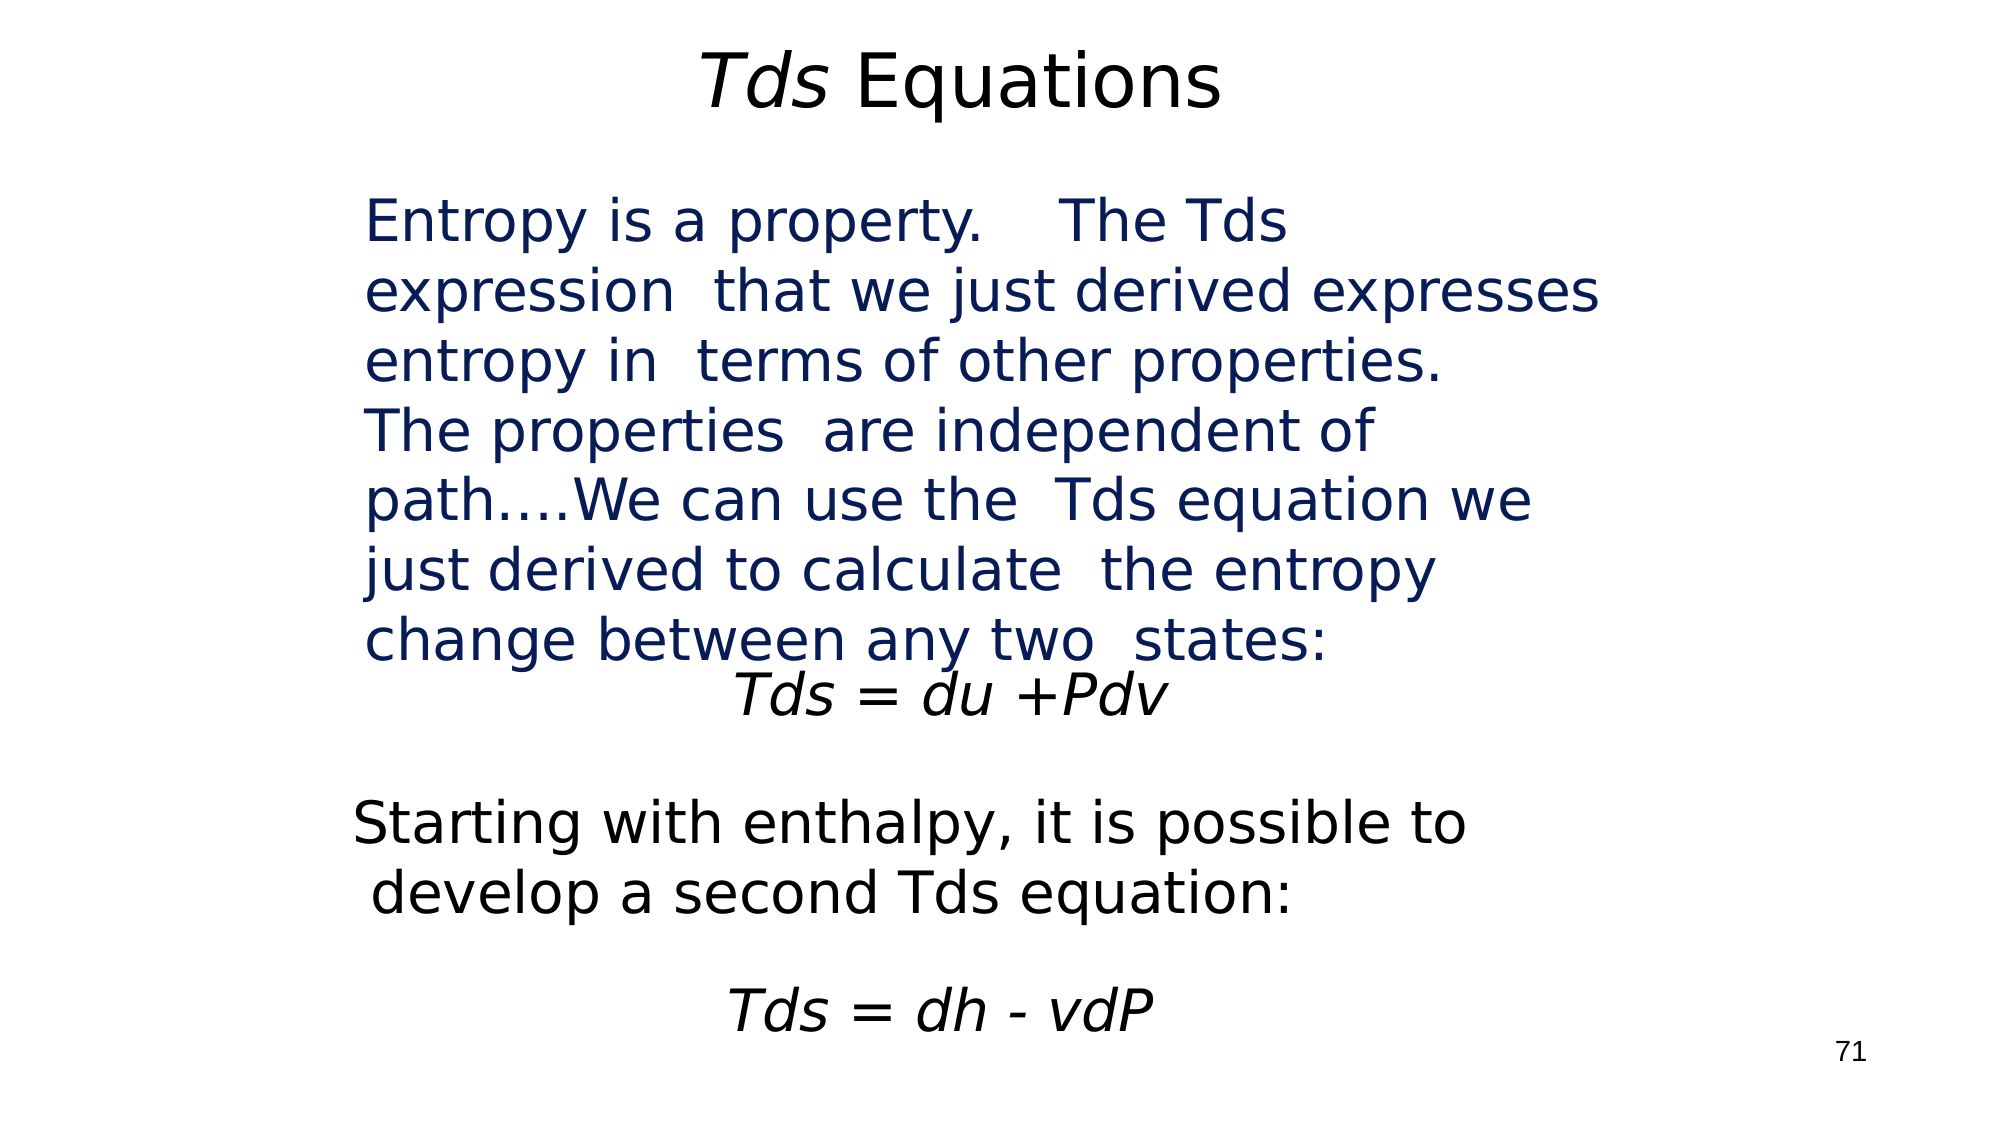

# Tds Equations
Entropy is a property.	The Tds expression  that we just derived expresses entropy in  terms of other properties.	The properties  are independent of path….We can use the  Tds equation we just derived to calculate  the entropy change between any two  states:
Tds = du +Pdv
Starting with enthalpy, it is possible to  develop a second Tds equation:
Tds = dh - vdP
71